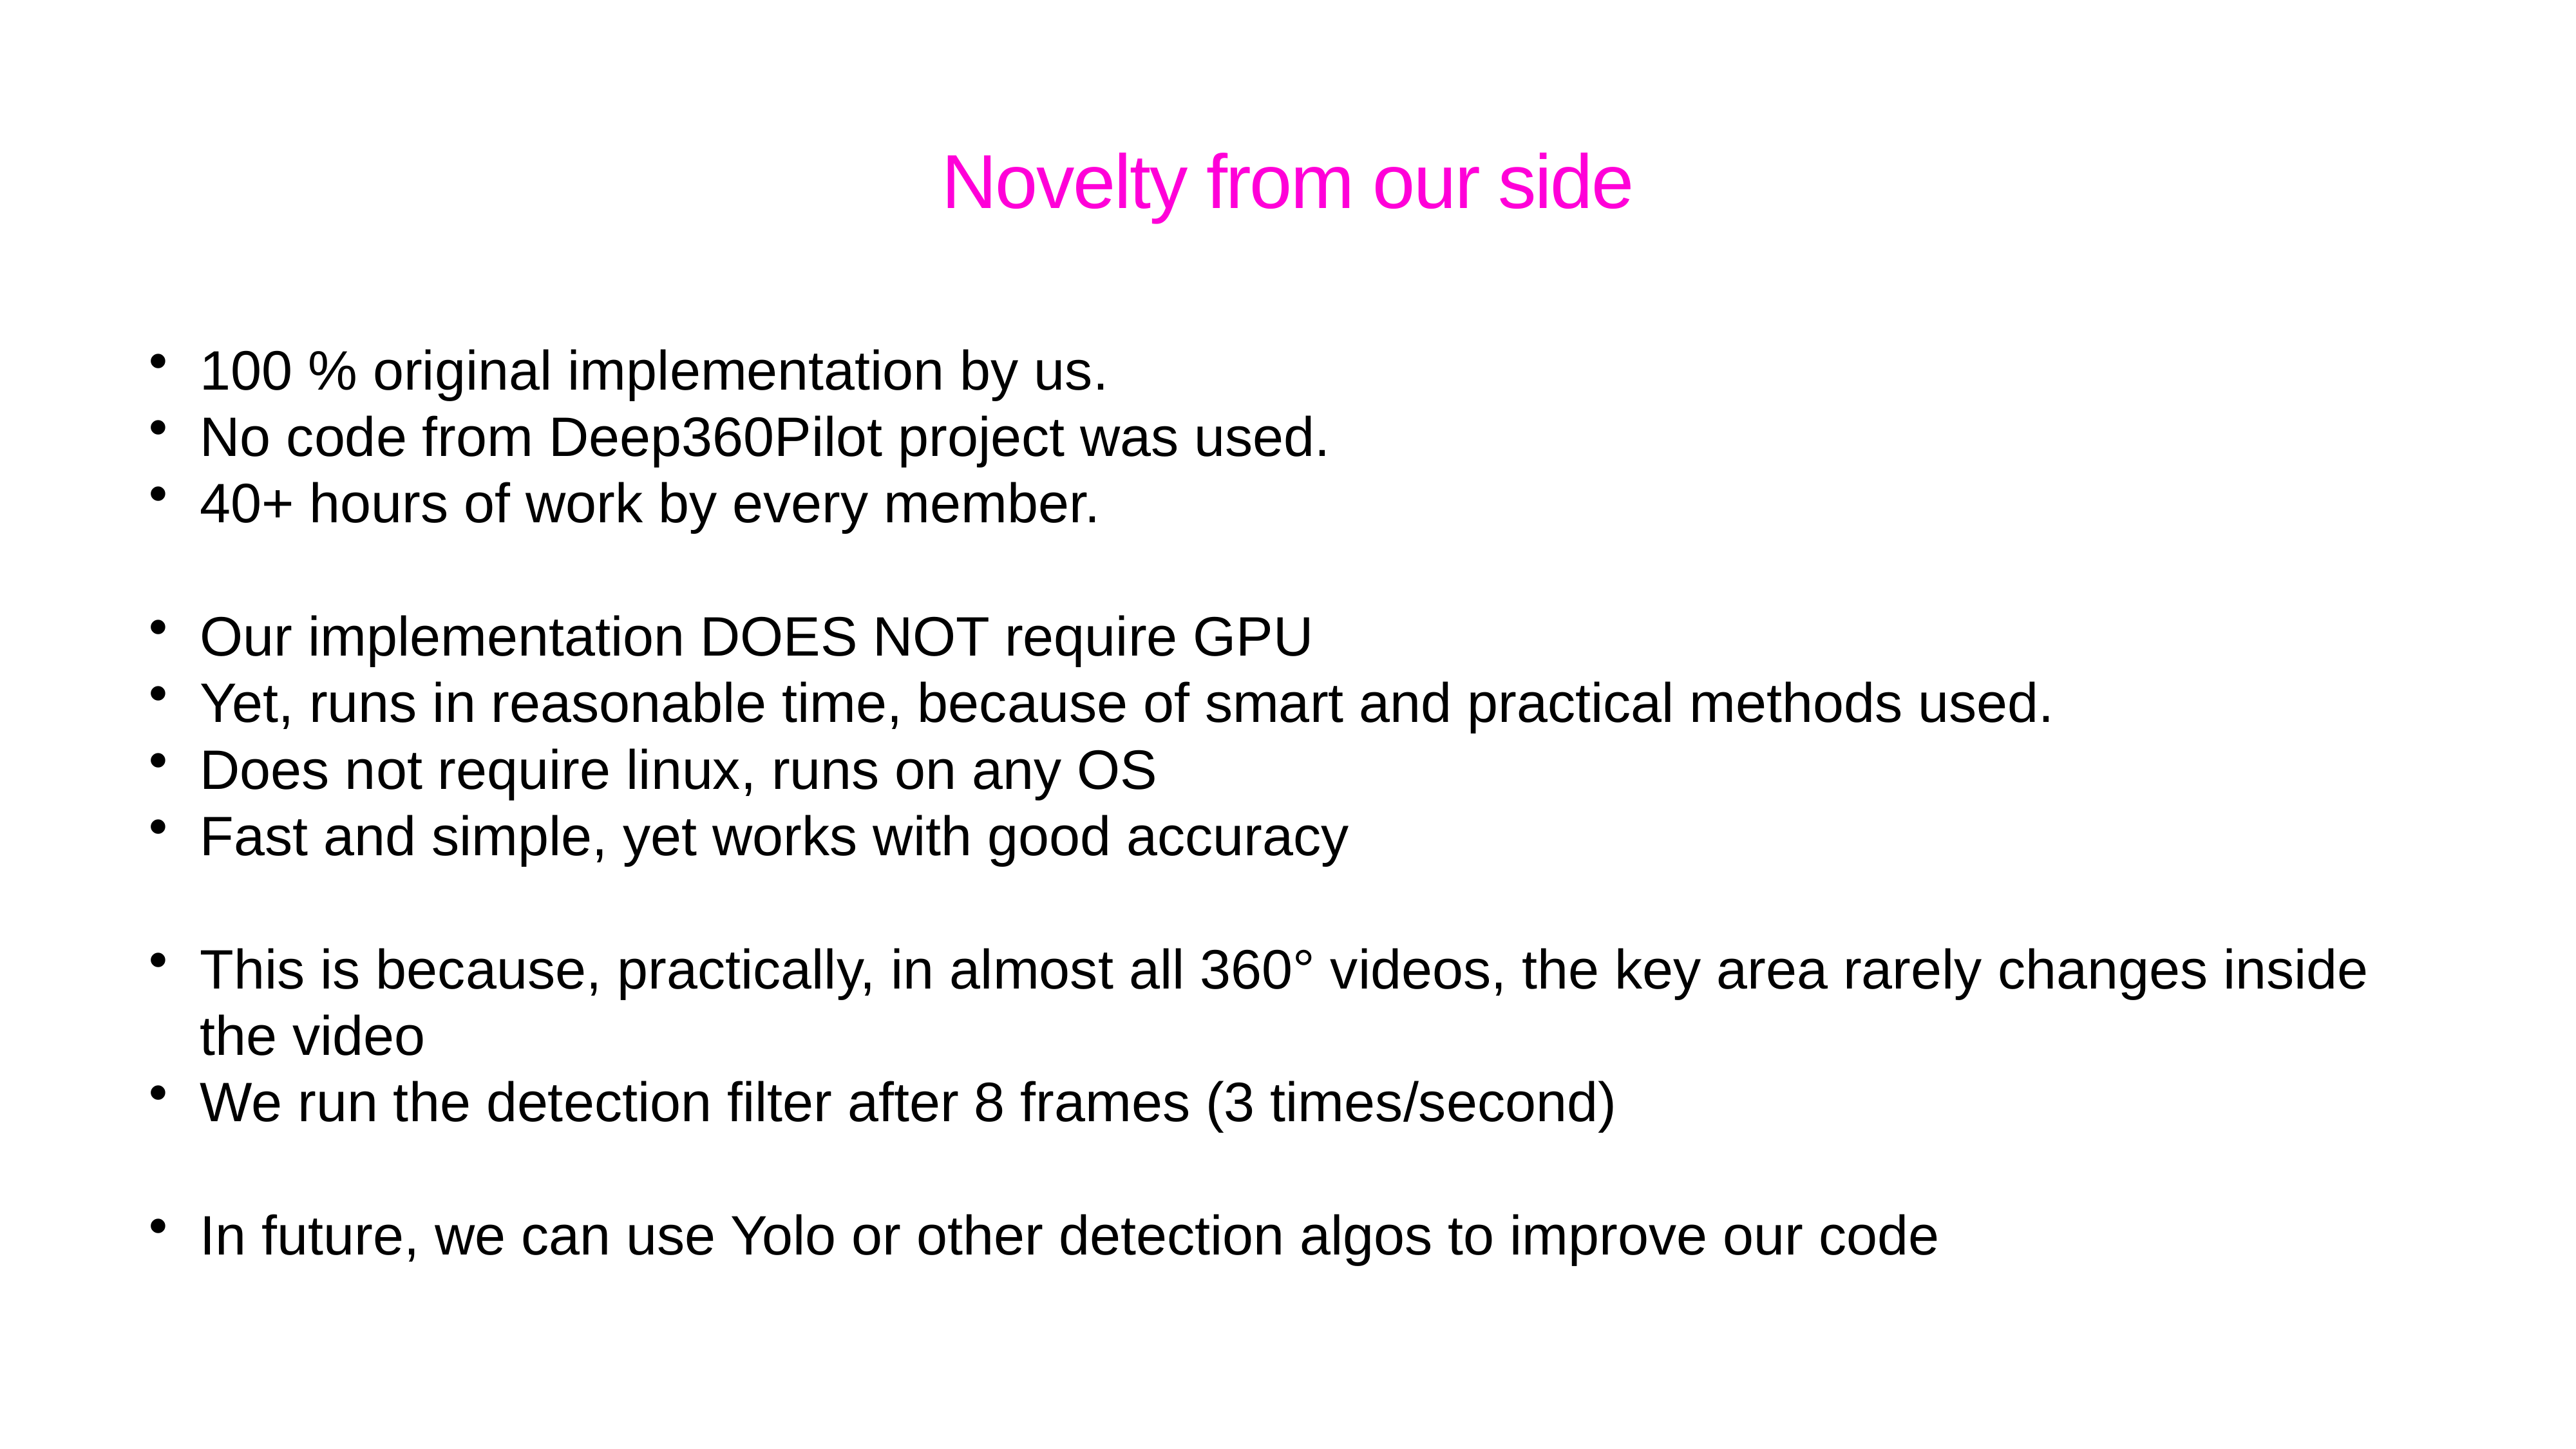

Novelty from our side
100 % original implementation by us.
No code from Deep360Pilot project was used.
40+ hours of work by every member.

Our implementation DOES NOT require GPU
Yet, runs in reasonable time, because of smart and practical methods used.
Does not require linux, runs on any OS
Fast and simple, yet works with good accuracy

This is because, practically, in almost all 360° videos, the key area rarely changes inside the video
We run the detection filter after 8 frames (3 times/second)

In future, we can use Yolo or other detection algos to improve our code